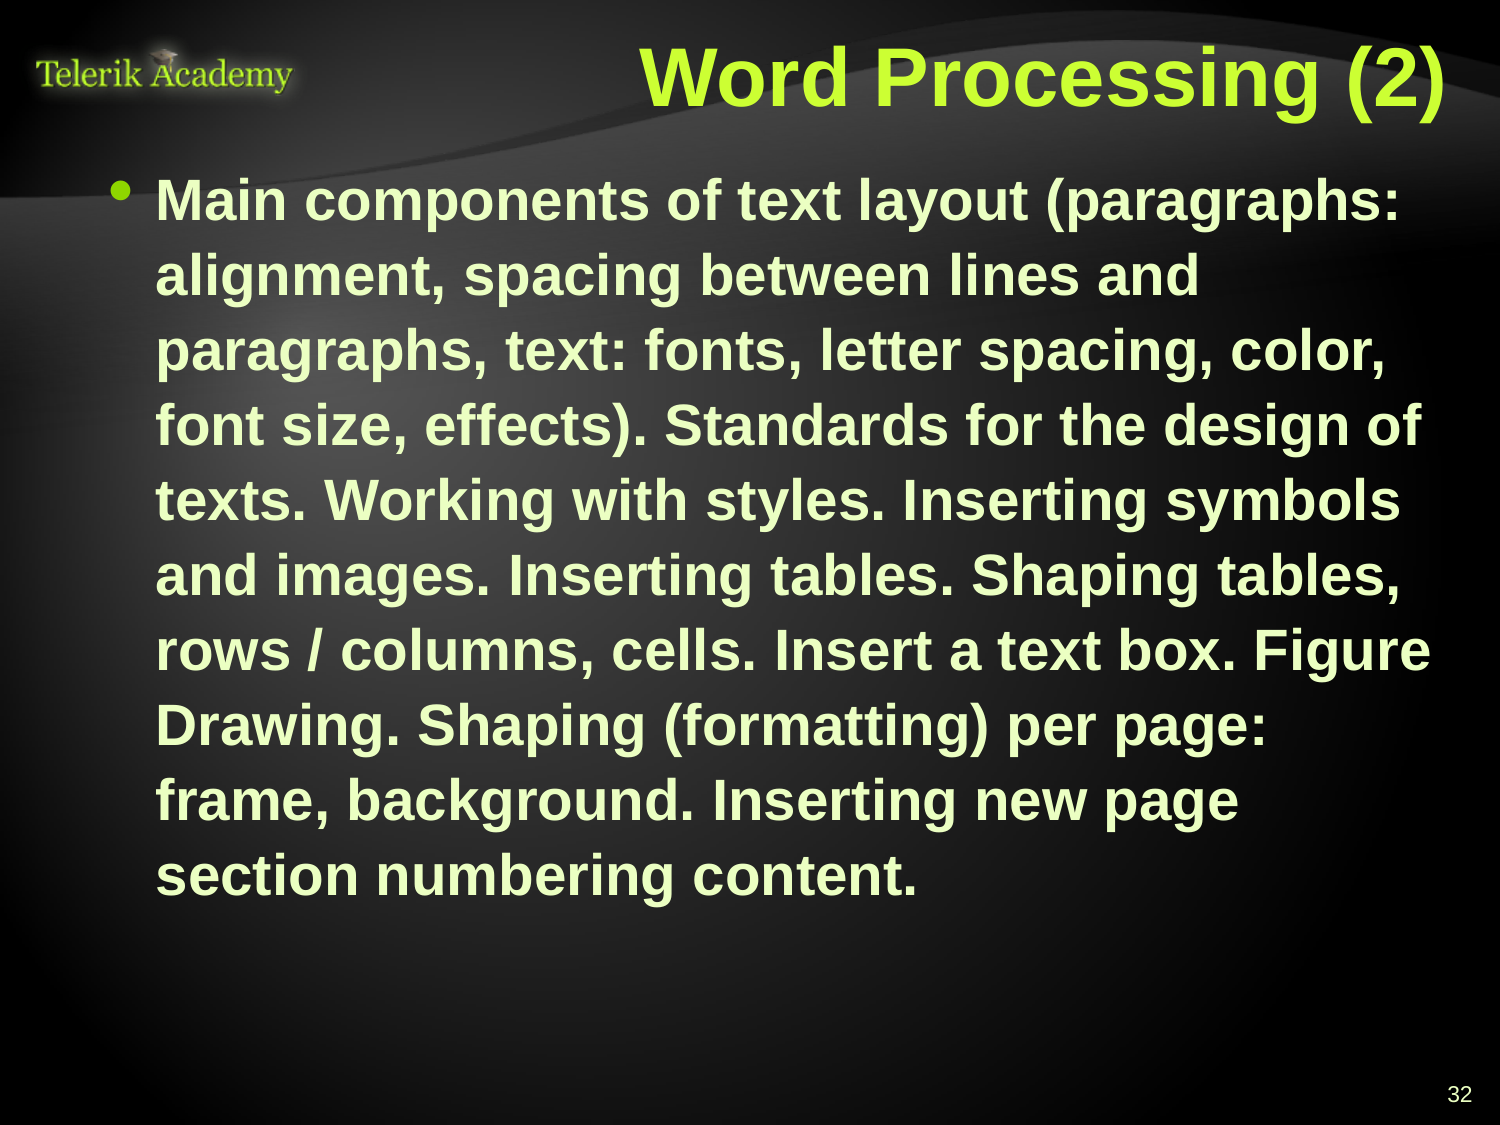

# Word Processing (2)
Main components of text layout (paragraphs: alignment, spacing between lines and paragraphs, text: fonts, letter spacing, color, font size, effects). Standards for the design of texts. Working with styles. Inserting symbols and images. Inserting tables. Shaping tables, rows / columns, cells. Insert a text box. Figure Drawing. Shaping (formatting) per page: frame, background. Inserting new page section numbering content.
32